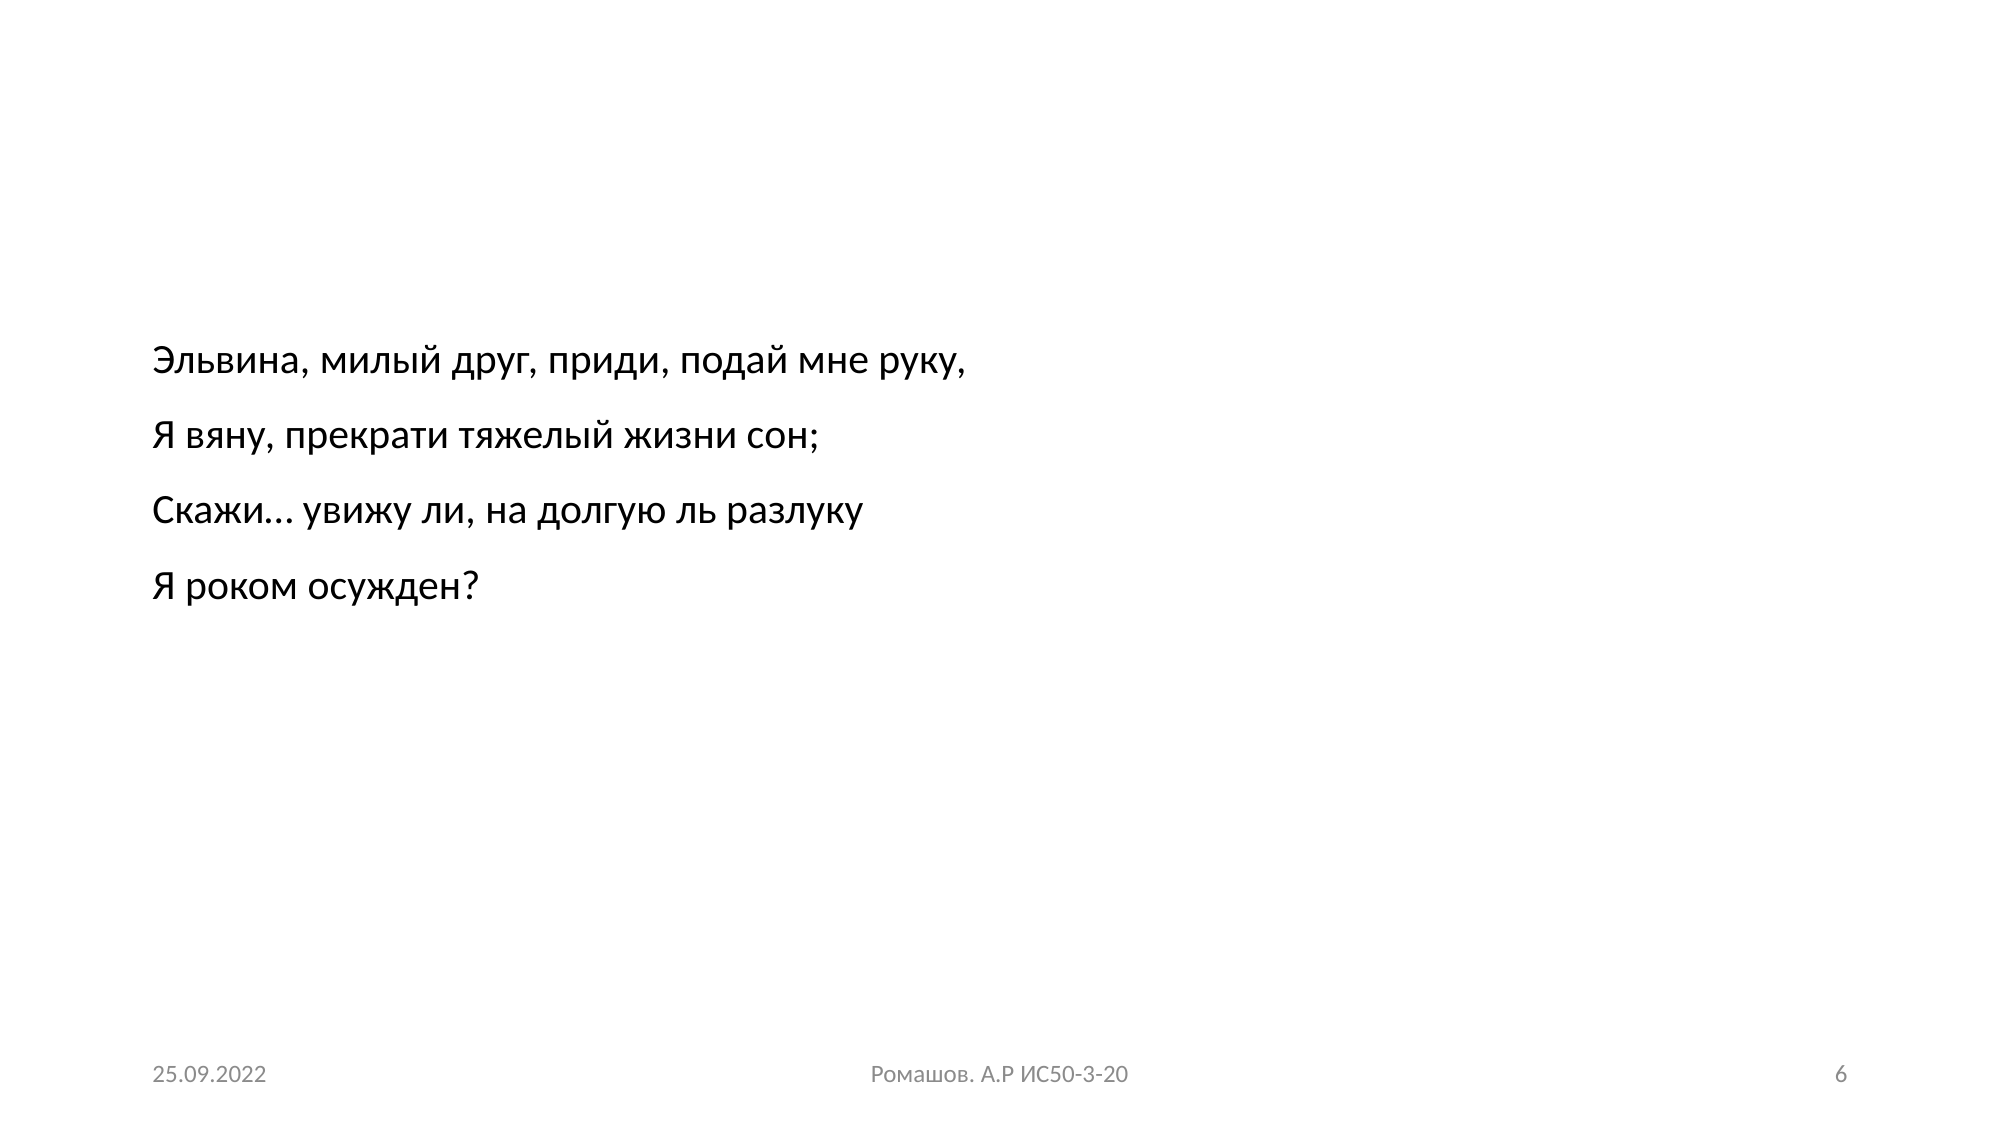

#
Эльвина, милый друг, приди, подай мне руку,
Я вяну, прекрати тяжелый жизни сон;
Скажи… увижу ли, на долгую ль разлуку
Я роком осужден?
25.09.2022
Ромашов. А.Р ИС50-3-20
6